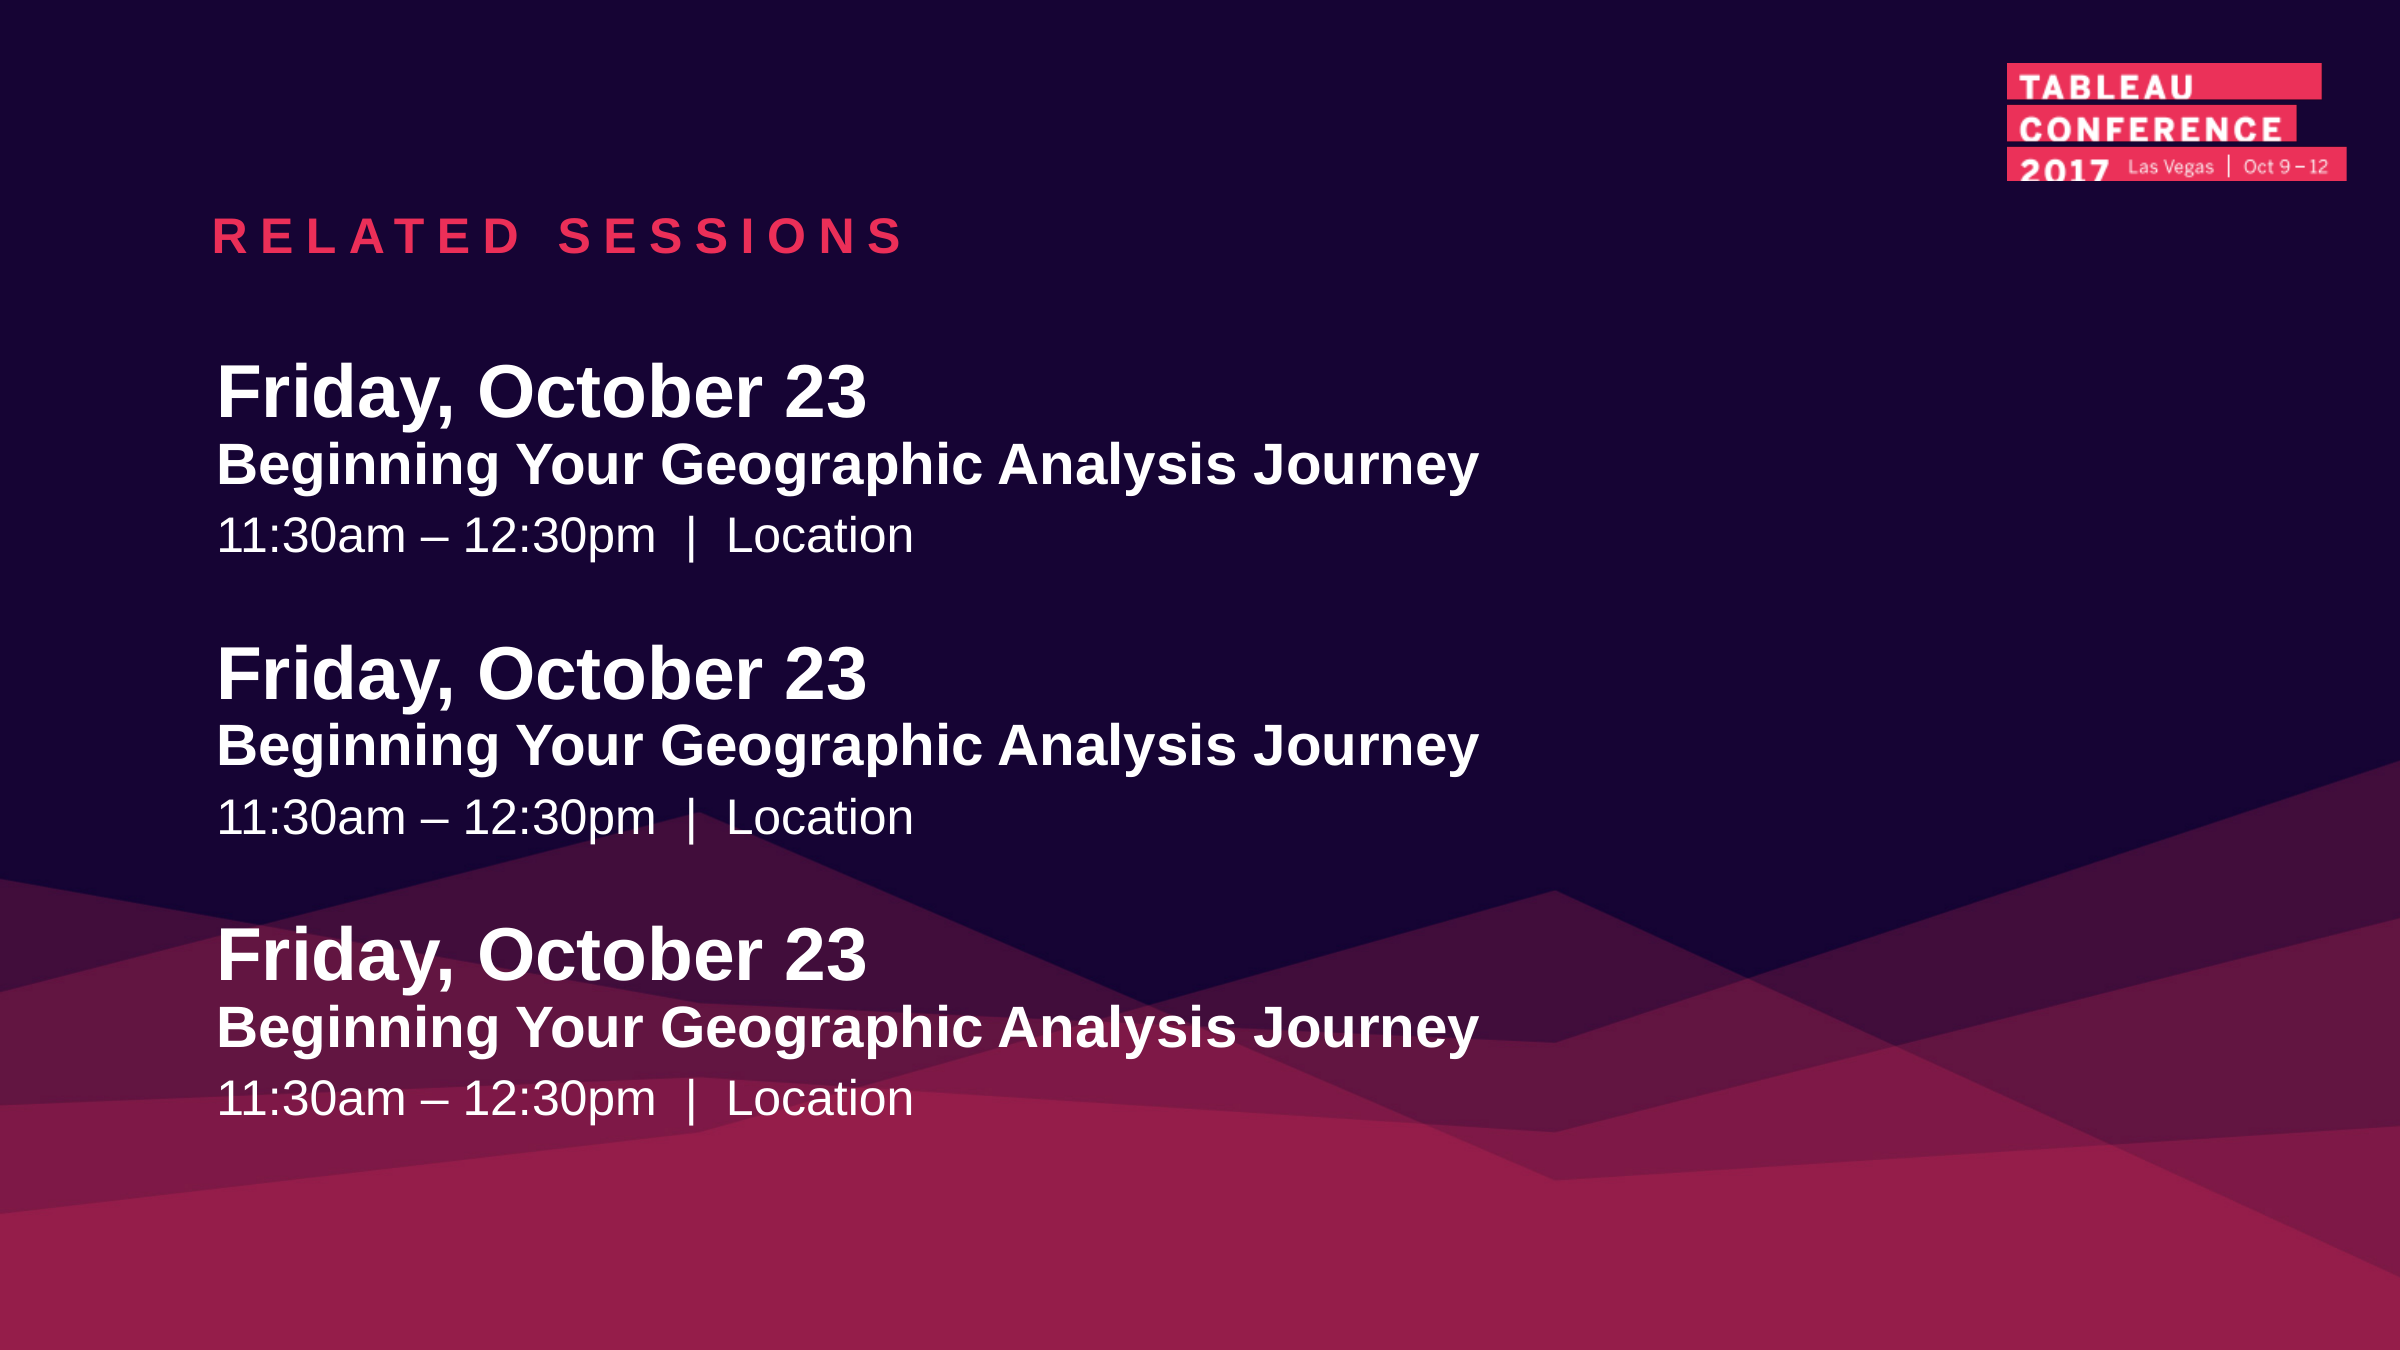

RELATED SESSIONS
Friday, October 23
Beginning Your Geographic Analysis Journey
11:30am – 12:30pm  |  Location
Friday, October 23
Beginning Your Geographic Analysis Journey
11:30am – 12:30pm  |  Location
Friday, October 23
Beginning Your Geographic Analysis Journey
11:30am – 12:30pm  |  Location